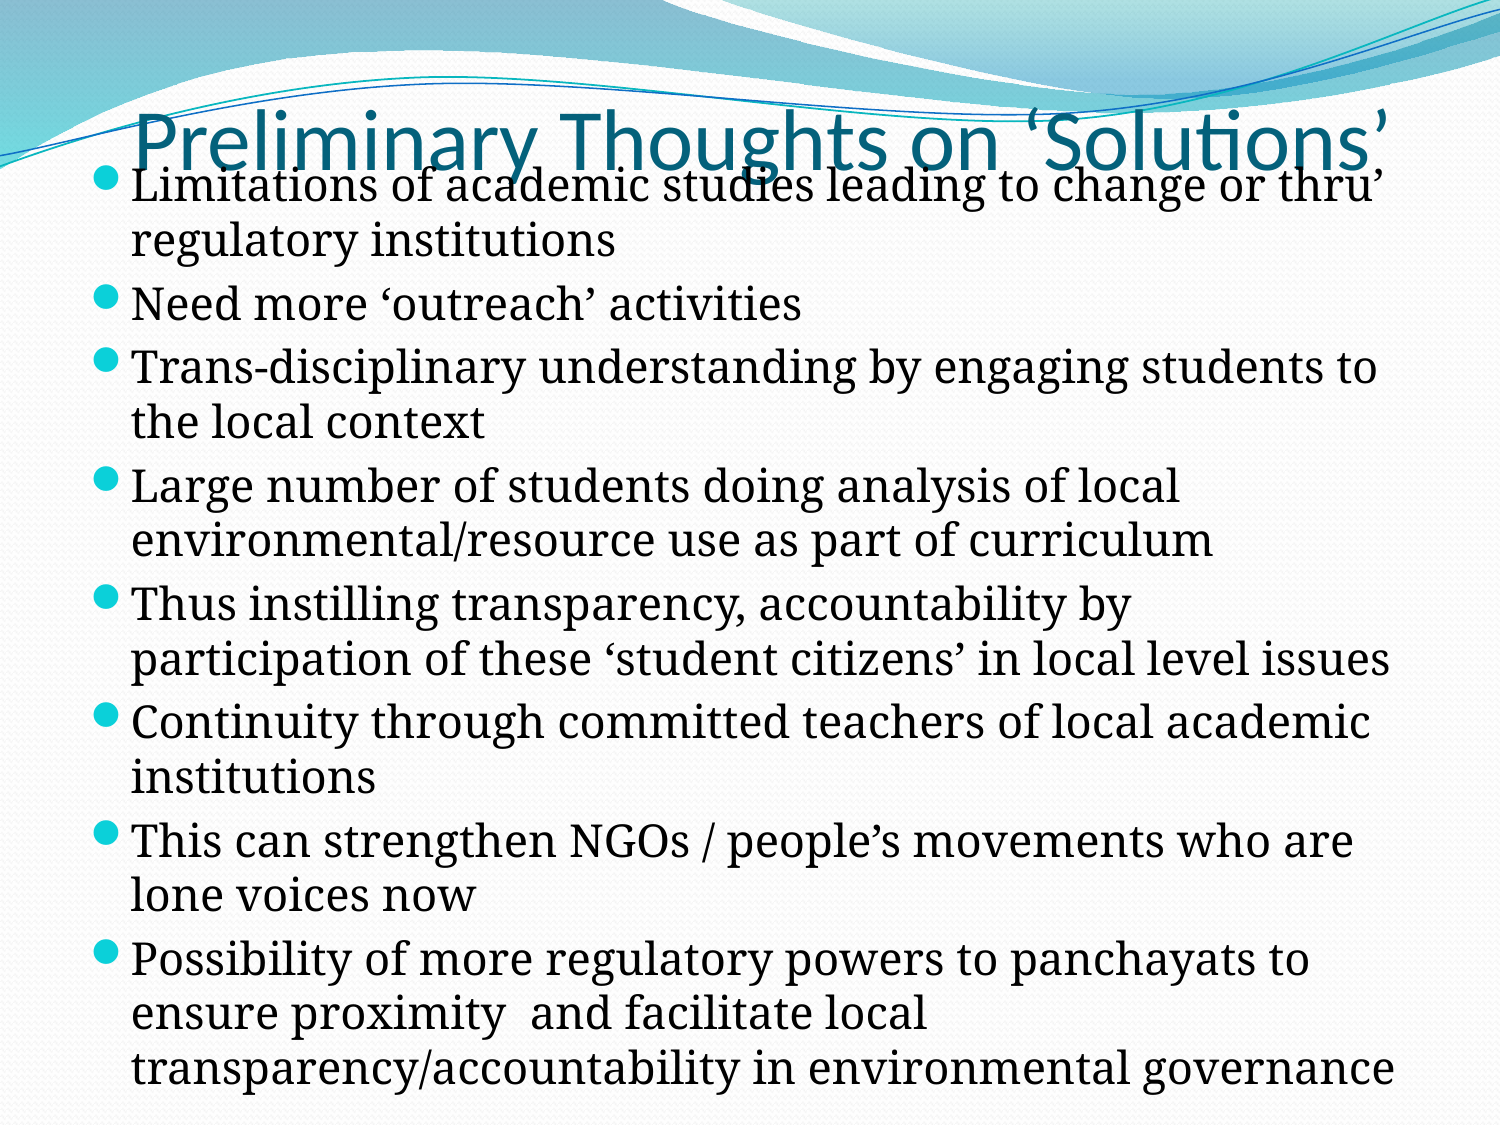

# Preliminary Thoughts on ‘Solutions’
Limitations of academic studies leading to change or thru’ regulatory institutions
Need more ‘outreach’ activities
Trans-disciplinary understanding by engaging students to the local context
Large number of students doing analysis of local environmental/resource use as part of curriculum
Thus instilling transparency, accountability by participation of these ‘student citizens’ in local level issues
Continuity through committed teachers of local academic institutions
This can strengthen NGOs / people’s movements who are lone voices now
Possibility of more regulatory powers to panchayats to ensure proximity  and facilitate local transparency/accountability in environmental governance